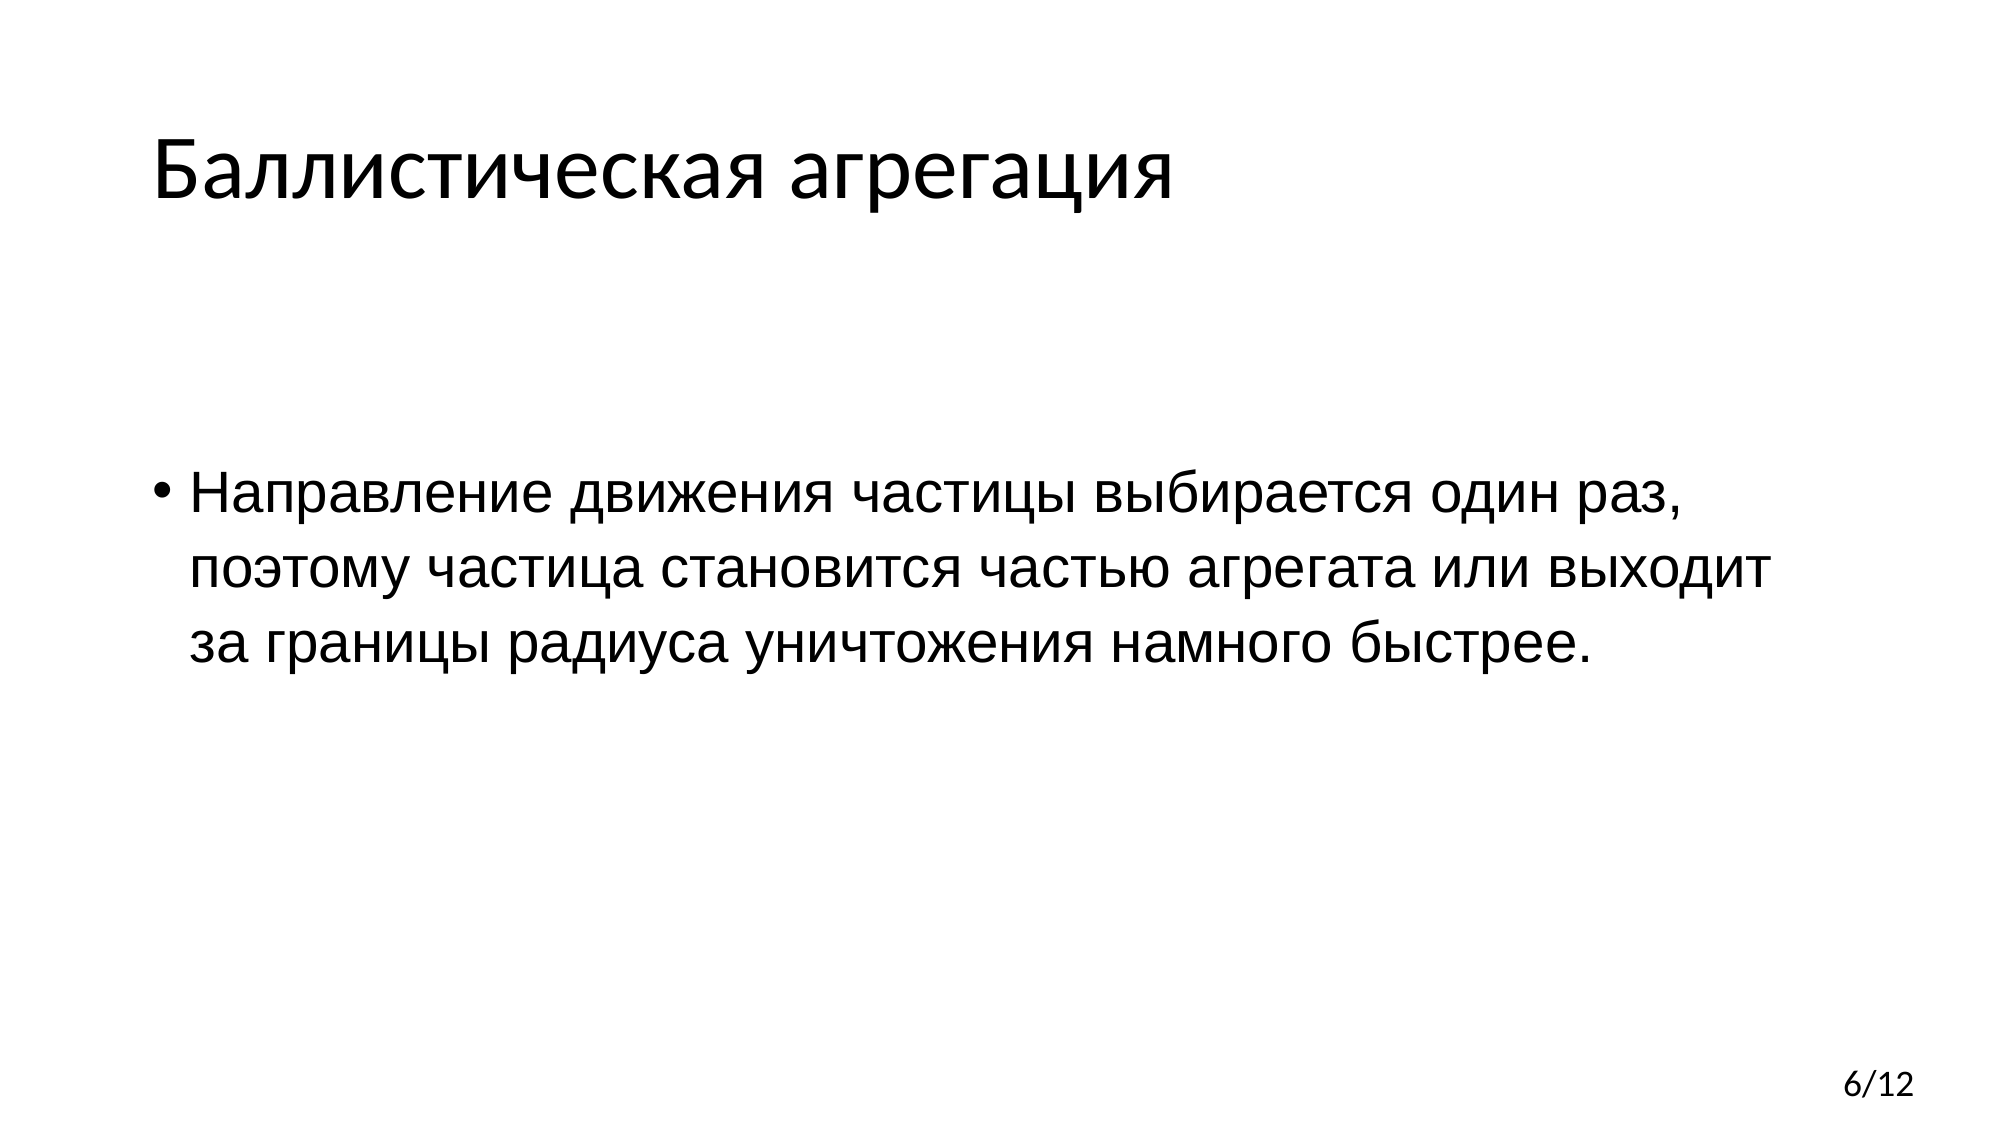

# Баллистическая агрегация
Направление движения частицы выбирается один раз, поэтому частица становится частью агрегата или выходит за границы радиуса уничтожения намного быстрее.
6/12